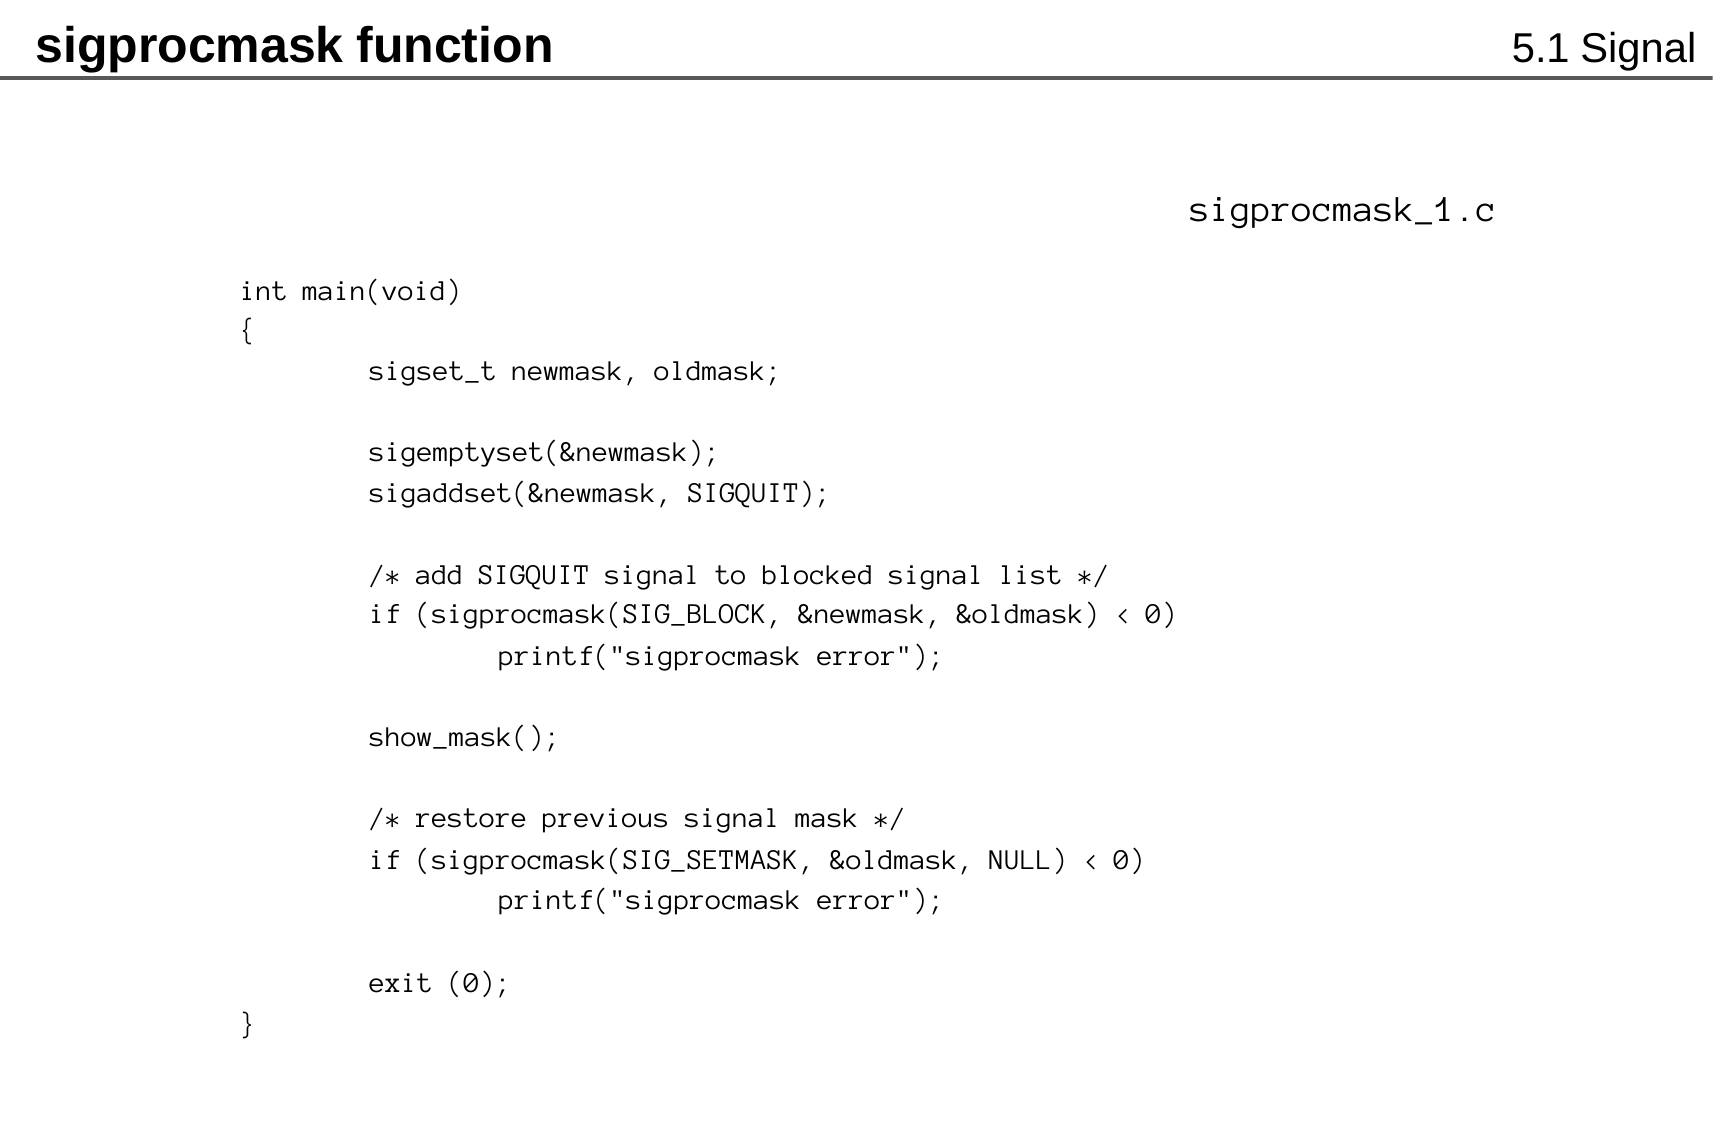

sigprocmask function
5.1 Signal

sigprocmask_1.c

int  main(void)
{
	sigset_t  newmask,  oldmask;

	sigemptyset(&newmask);
	sigaddset(&newmask,  SIGQUIT);

	/*  add  SIGQUIT  signal  to  blocked  signal  list  */
	if  (sigprocmask(SIG_BLOCK,  &newmask,  &oldmask)  <  0)
		printf("sigprocmask  error");

	show_mask();

	/*  restore  previous  signal  mask  */
	if  (sigprocmask(SIG_SETMASK,  &oldmask,  NULL)  <  0)
		printf("sigprocmask  error");

	exit  (0);
}